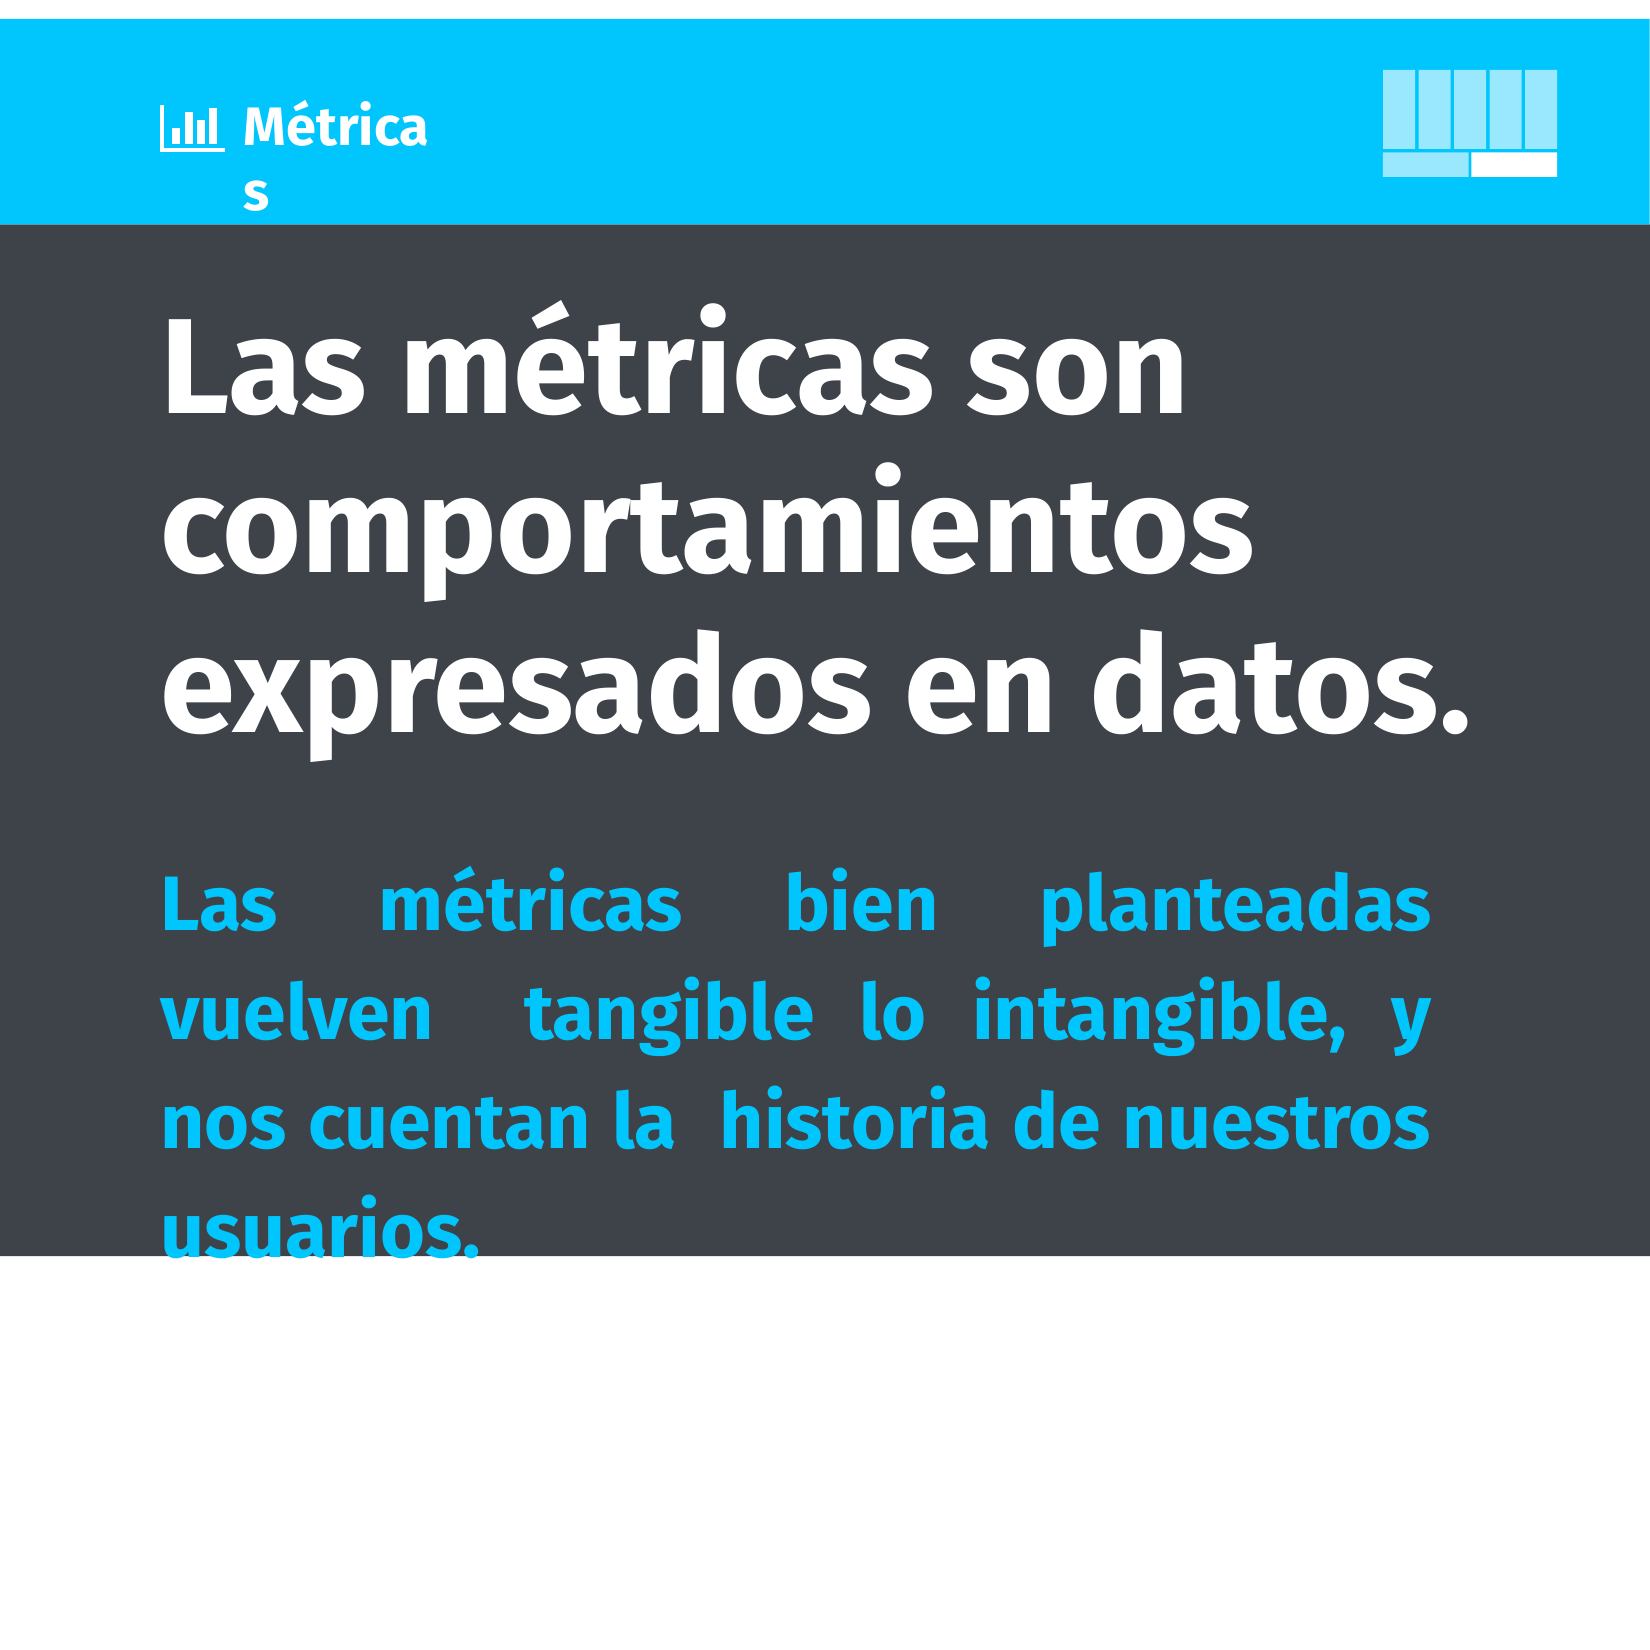

Métricas

# Las métricas son  comportamientos  expresados en datos.
Las métricas bien planteadas vuelven  tangible lo intangible, y nos cuentan la  historia de nuestros usuarios.